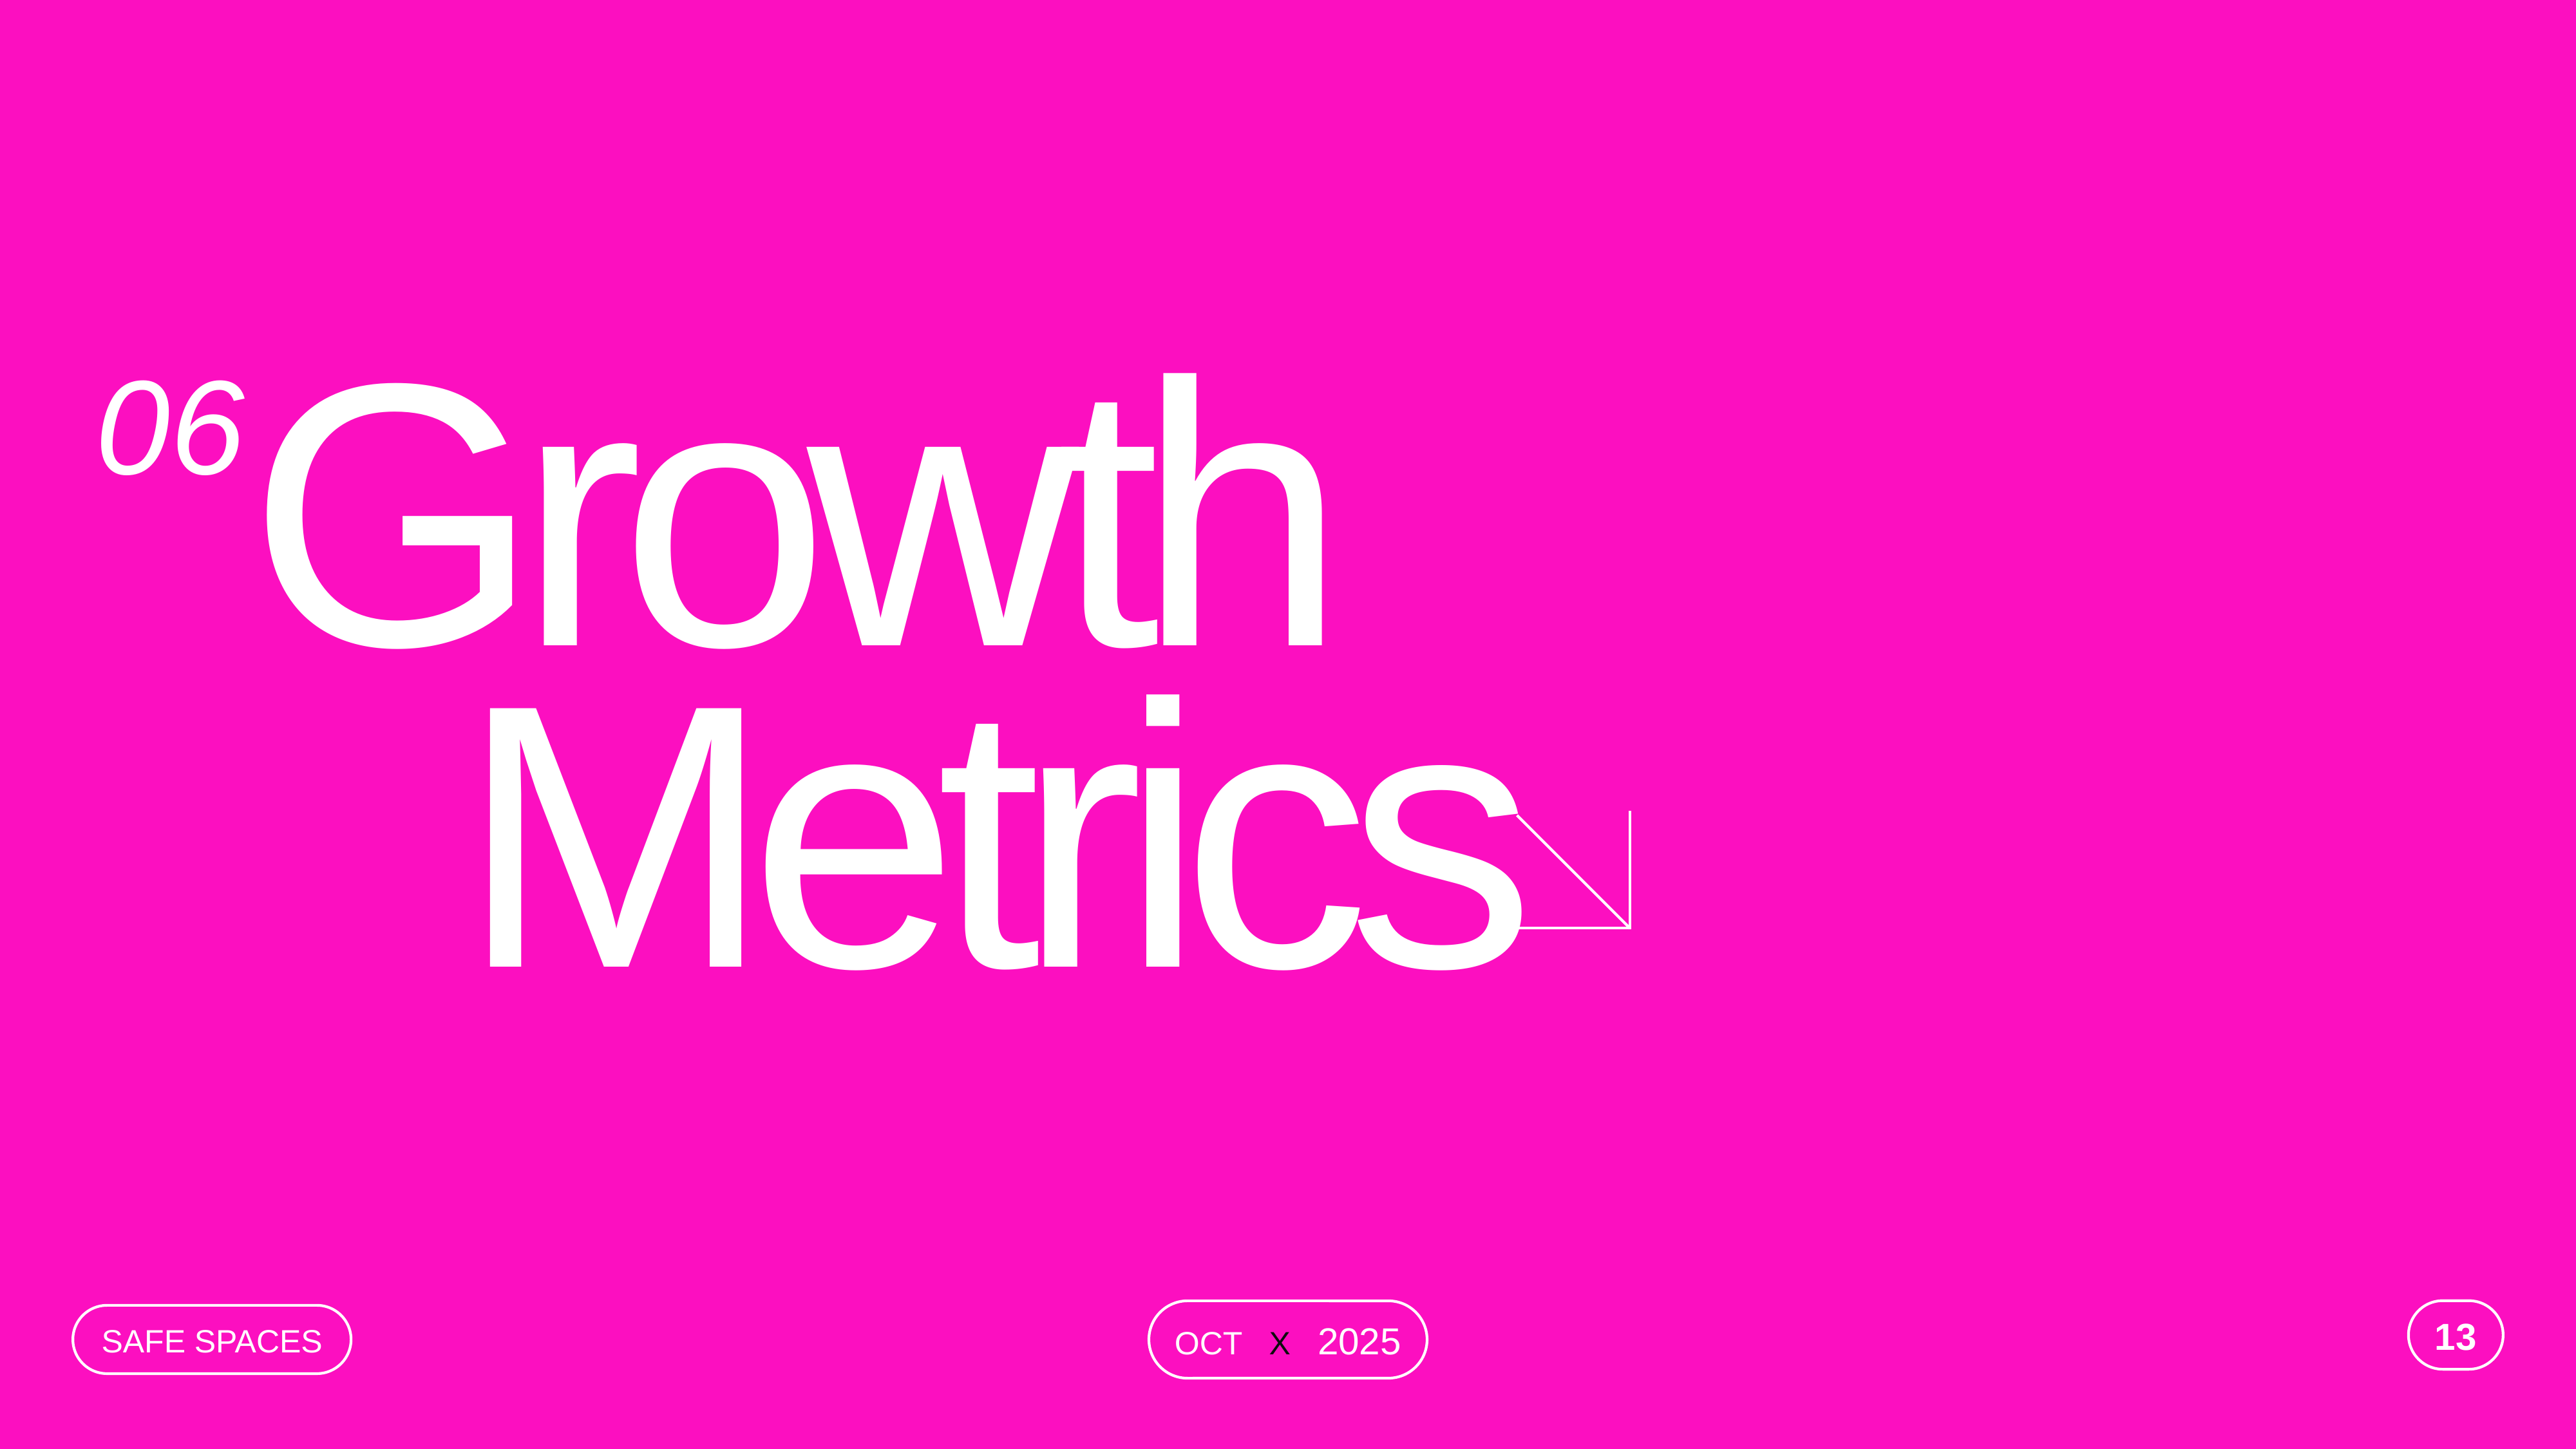

06
Growth
Metrics

OCT   X   2025

SAFE SPACES
13